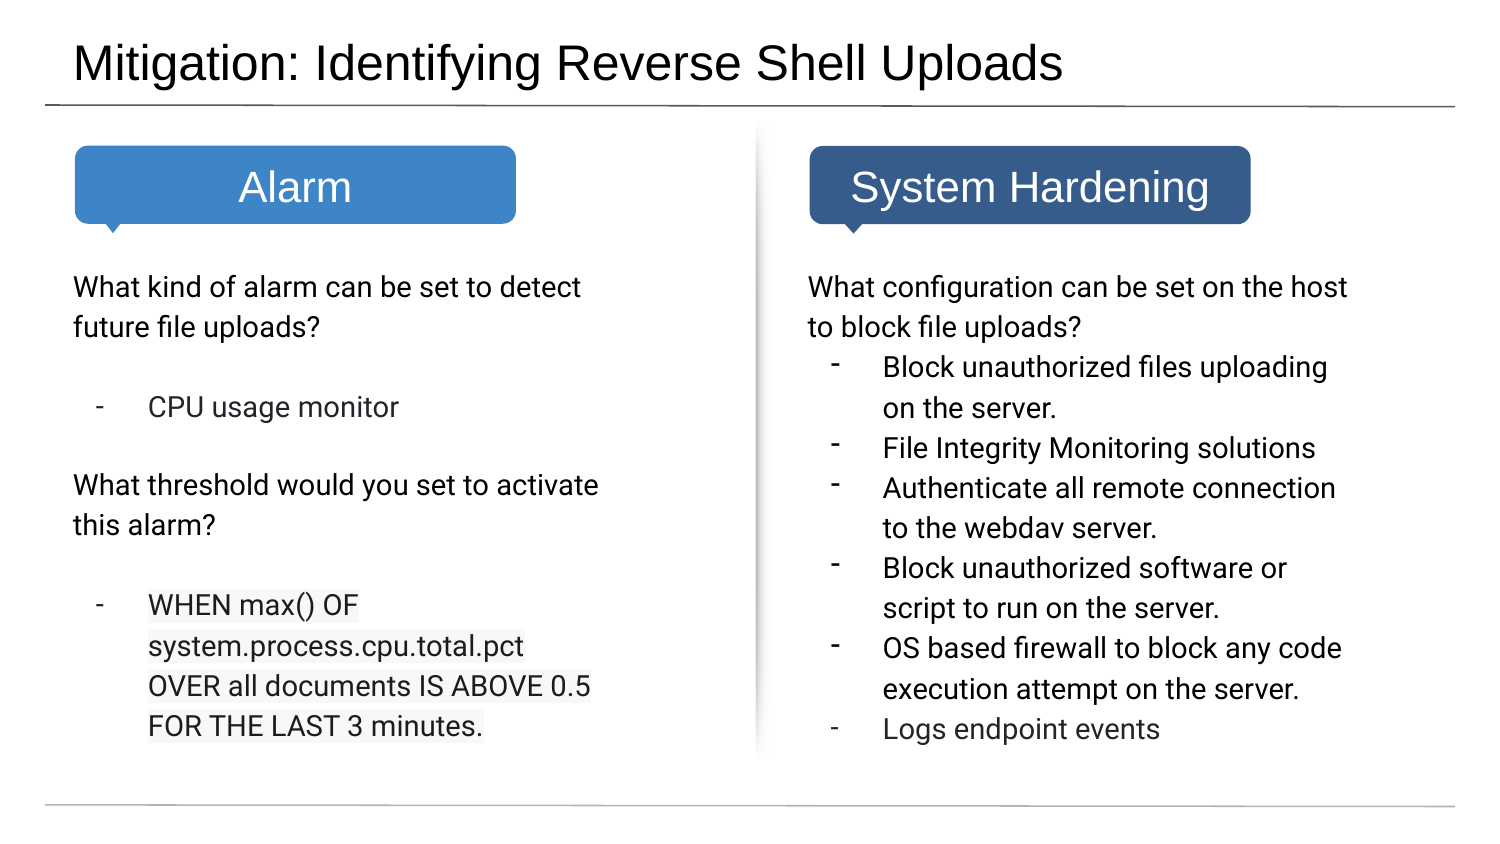

# Mitigation: Identifying Reverse Shell Uploads
What kind of alarm can be set to detect future file uploads?

CPU usage monitor
What threshold would you set to activate this alarm?

WHEN max() OF system.process.cpu.total.pct OVER all documents IS ABOVE 0.5 FOR THE LAST 3 minutes.

What configuration can be set on the host to block file uploads?
Block unauthorized files uploading on the server.
File Integrity Monitoring solutions
Authenticate all remote connection to the webdav server.
Block unauthorized software or script to run on the server.
OS based firewall to block any code execution attempt on the server.
Logs endpoint events